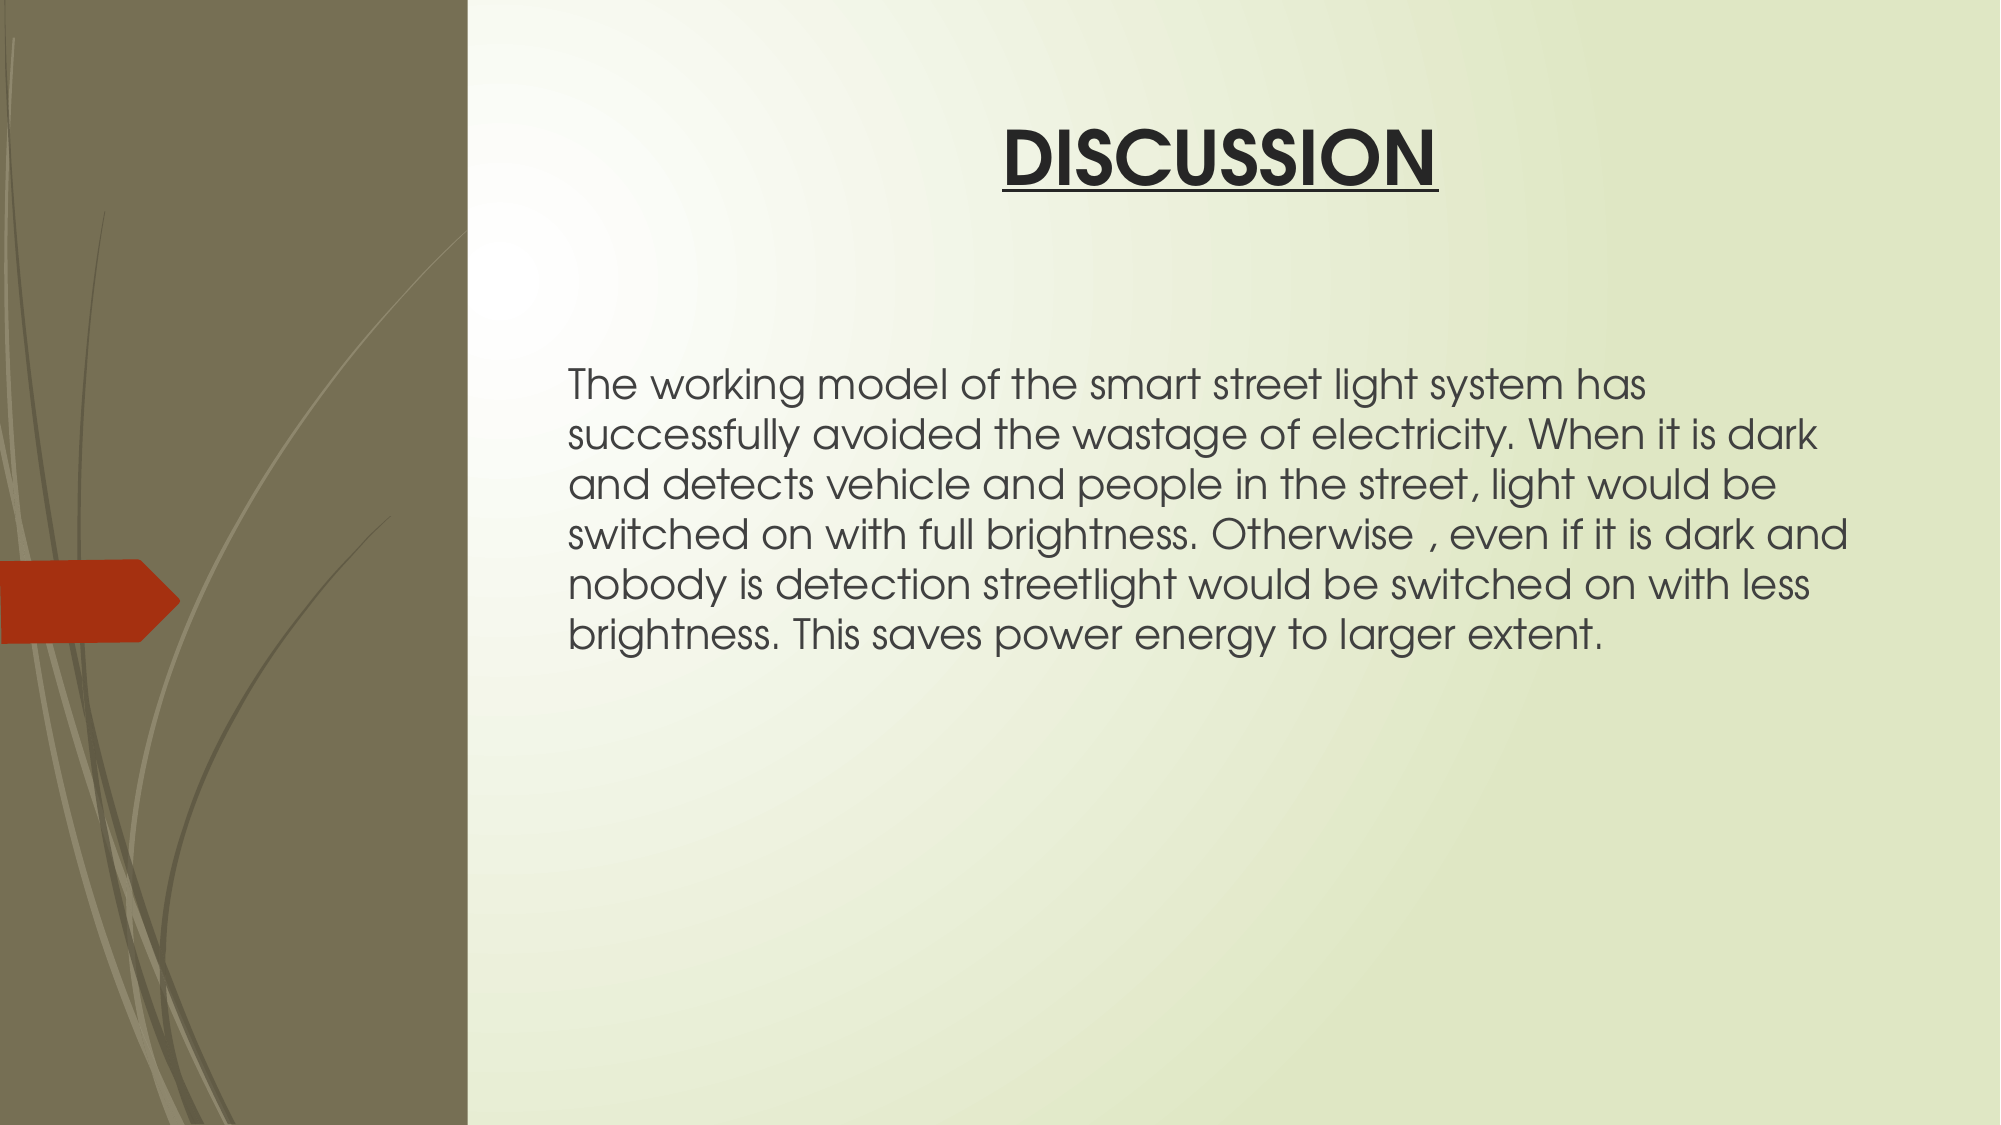

# DISCUSSION

The working model of the smart street light system has successfully avoided the wastage of electricity. When it is dark and detects vehicle and people in the street, light would be switched on with full brightness. Otherwise , even if it is dark and nobody is detection streetlight would be switched on with less brightness. This saves power energy to larger extent.